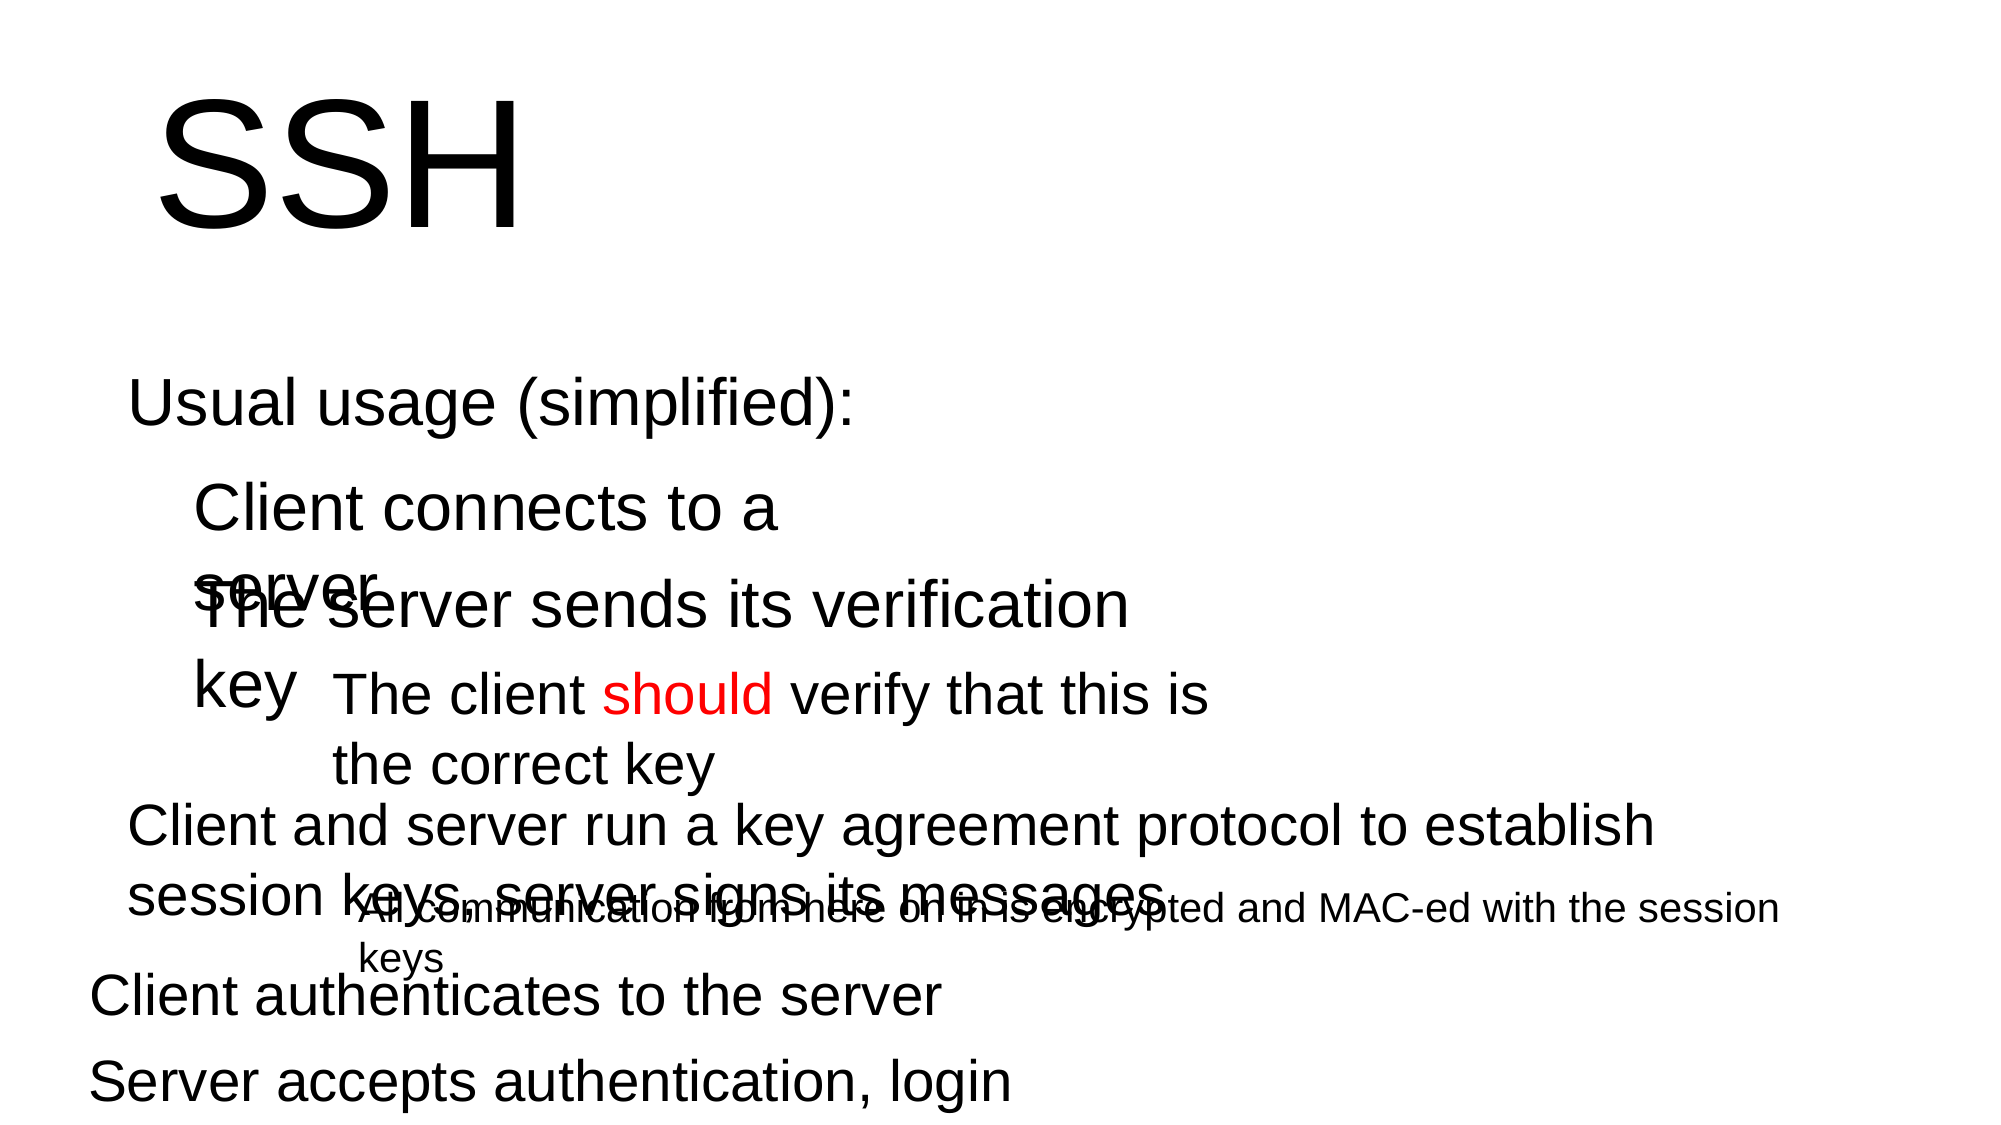

# SSH
Usual usage (simplified):
Client connects to a server
The server sends its verification key
The client should verify that this is the correct key
Client and server run a key agreement protocol to establish session keys, server signs its messages
All communication from here on in is encrypted and MAC-ed with the session keys
Client authenticates to the server
Server accepts authentication, login proceeds